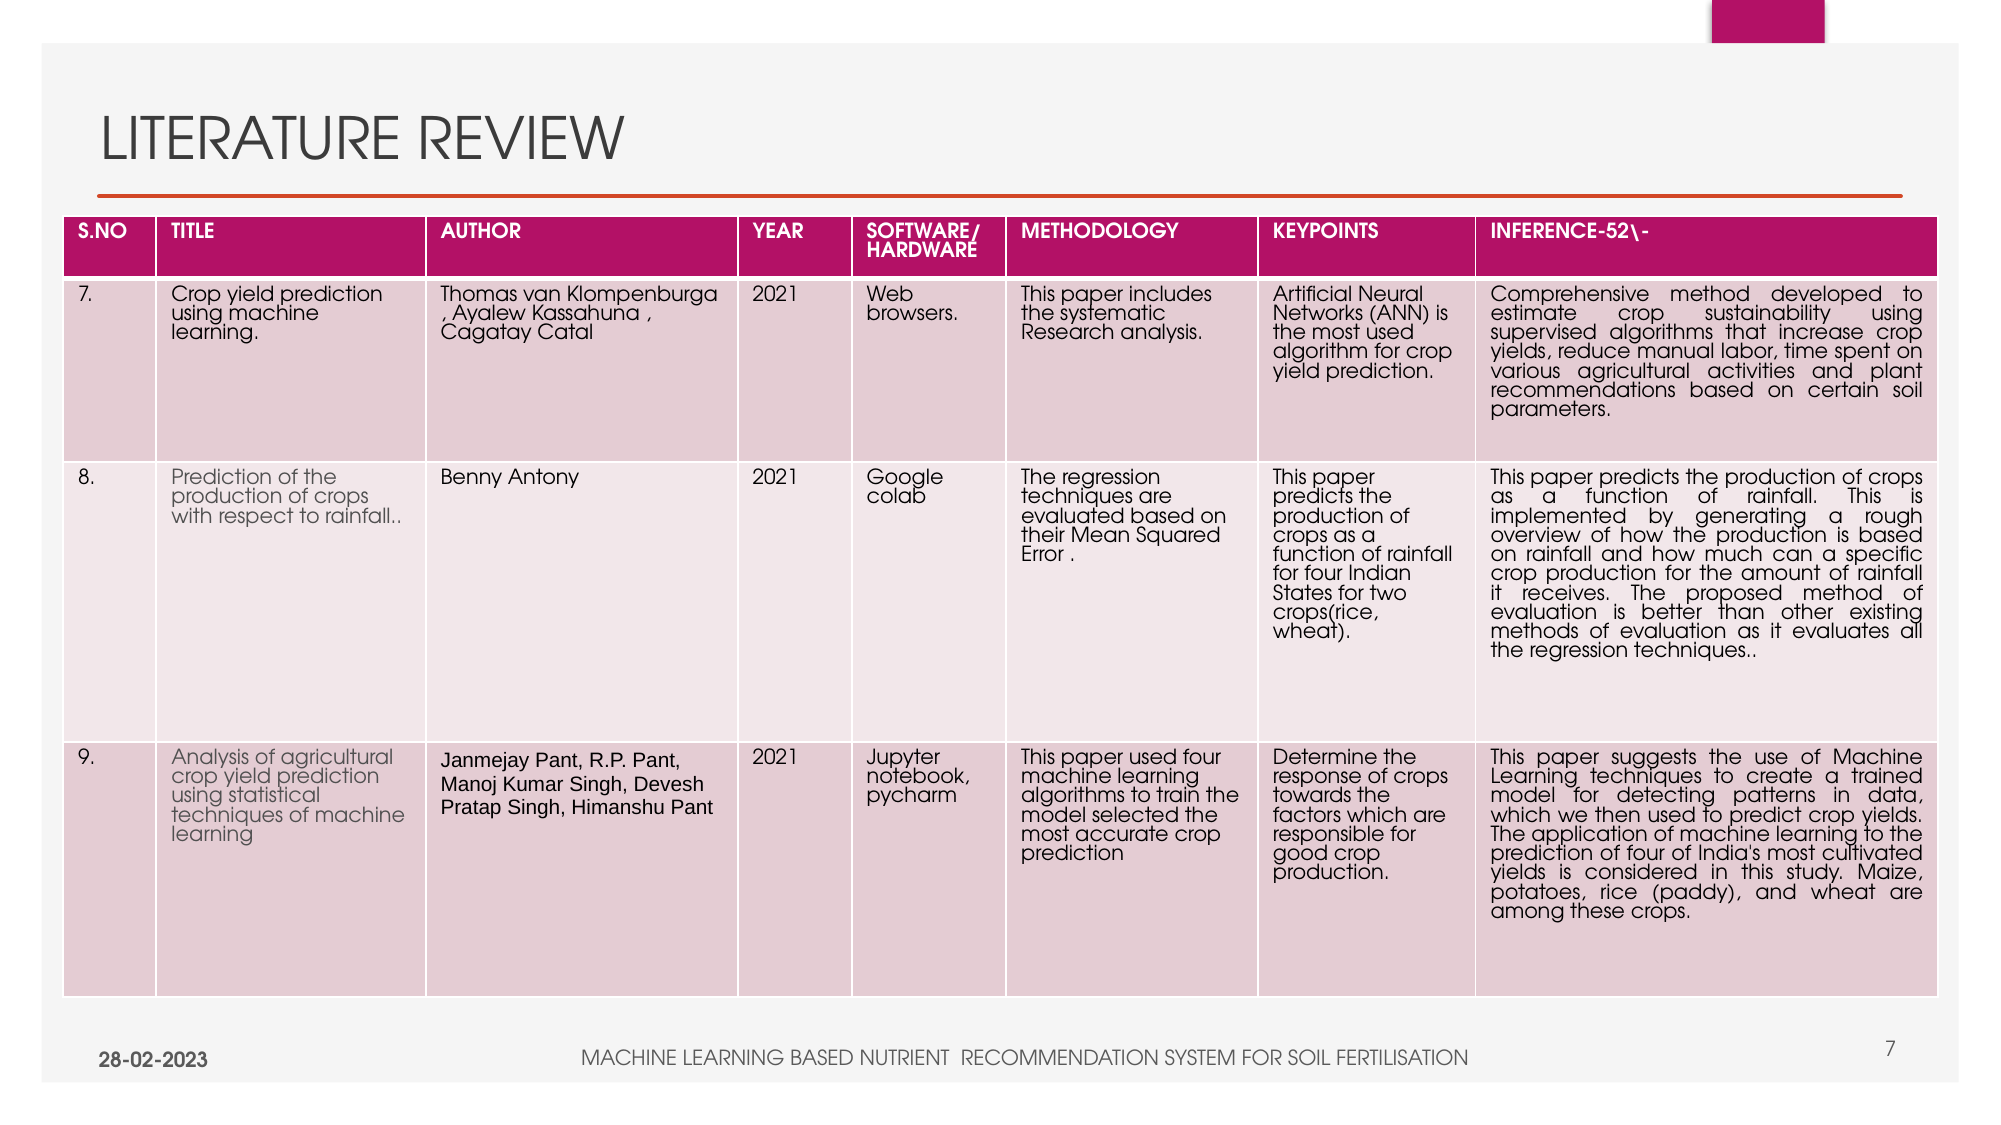

# LITERATURE REVIEW
| S.NO | TITLE | AUTHOR | YEAR | SOFTWARE/HARDWARE | METHODOLOGY | KEYPOINTS | INFERENCE-52\- |
| --- | --- | --- | --- | --- | --- | --- | --- |
| 7. | Crop yield prediction using machine learning. | Thomas van Klompenburga , Ayalew Kassahuna , Cagatay Catal | 2021 | Web browsers. | This paper includes the systematic Research analysis. | Artificial Neural Networks (ANN) is the most used algorithm for crop yield prediction. | Comprehensive method developed to estimate crop sustainability using supervised algorithms that increase crop yields, reduce manual labor, time spent on various agricultural activities and plant recommendations based on certain soil parameters. |
| 8. | Prediction of the production of crops with respect to rainfall.. | Benny Antony | 2021 | Google colab | The regression techniques are evaluated based on their Mean Squared Error . | This paper predicts the production of crops as a function of rainfall for four Indian States for two crops(rice, wheat). | This paper predicts the production of crops as a function of rainfall. This is implemented by generating a rough overview of how the production is based on rainfall and how much can a specific crop production for the amount of rainfall it receives. The proposed method of evaluation is better than other existing methods of evaluation as it evaluates all the regression techniques.. |
| 9. | Analysis of agricultural crop yield prediction using statistical techniques of machine learning | Janmejay Pant, R.P. Pant, Manoj Kumar Singh, Devesh Pratap Singh, Himanshu Pant | 2021 | Jupyter notebook, pycharm | This paper used four machine learning algorithms to train the model selected the most accurate crop prediction | Determine the response of crops towards the factors which are responsible for good crop production. | This paper suggests the use of Machine Learning techniques to create a trained model for detecting patterns in data, which we then used to predict crop yields. The application of machine learning to the prediction of four of India's most cultivated yields is considered in this study. Maize, potatoes, rice (paddy), and wheat are among these crops. |
7
MACHINE LEARNING BASED NUTRIENT  RECOMMENDATION SYSTEM FOR SOIL FERTILISATION
28-02-2023